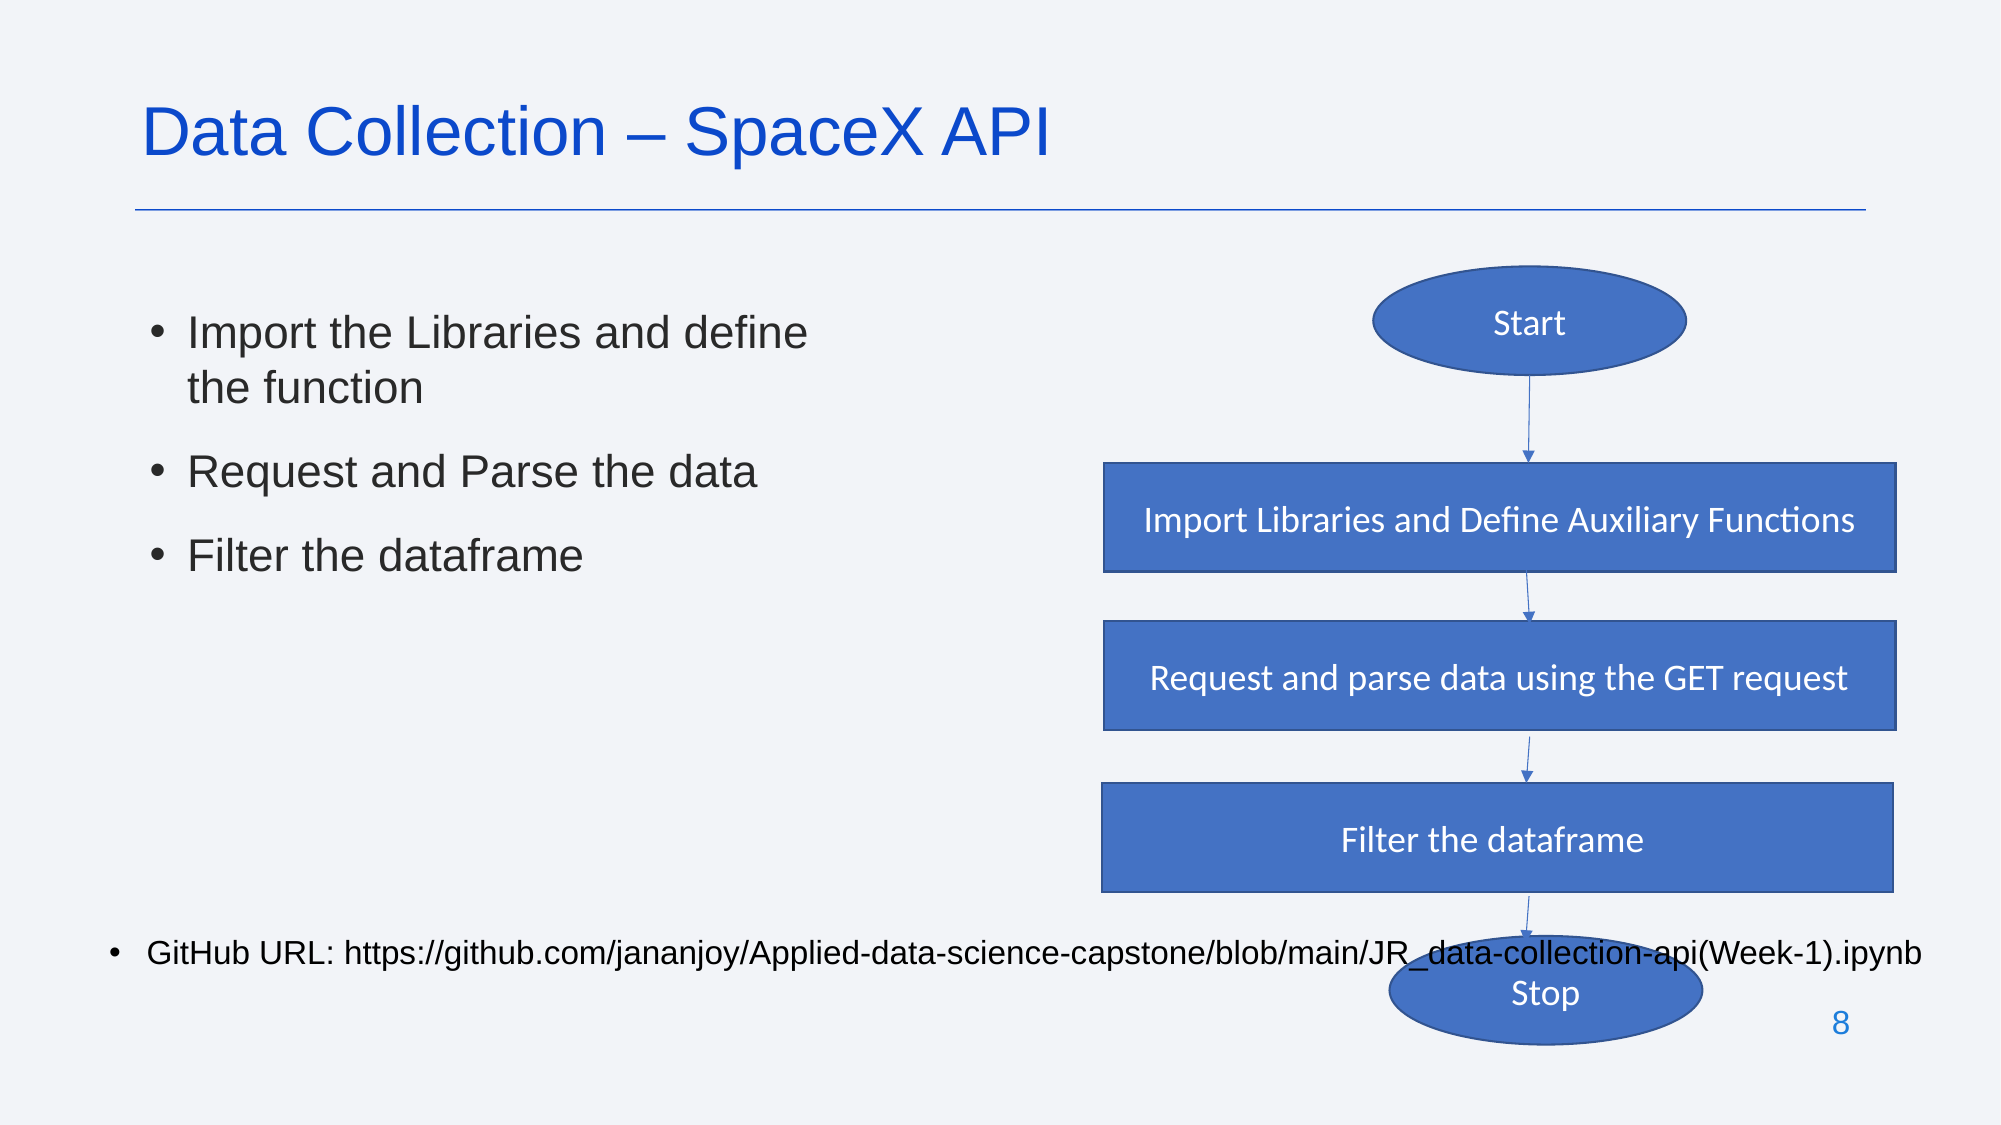

Data Collection – SpaceX API
Start
Import the Libraries and define the function
Request and Parse the data
Filter the dataframe

Import Libraries and Define Auxiliary Functions
Request and parse data using the GET request
Filter the dataframe
GitHub URL: https://github.com/jananjoy/Applied-data-science-capstone/blob/main/JR_data-collection-api(Week-1).ipynb

Stop
8